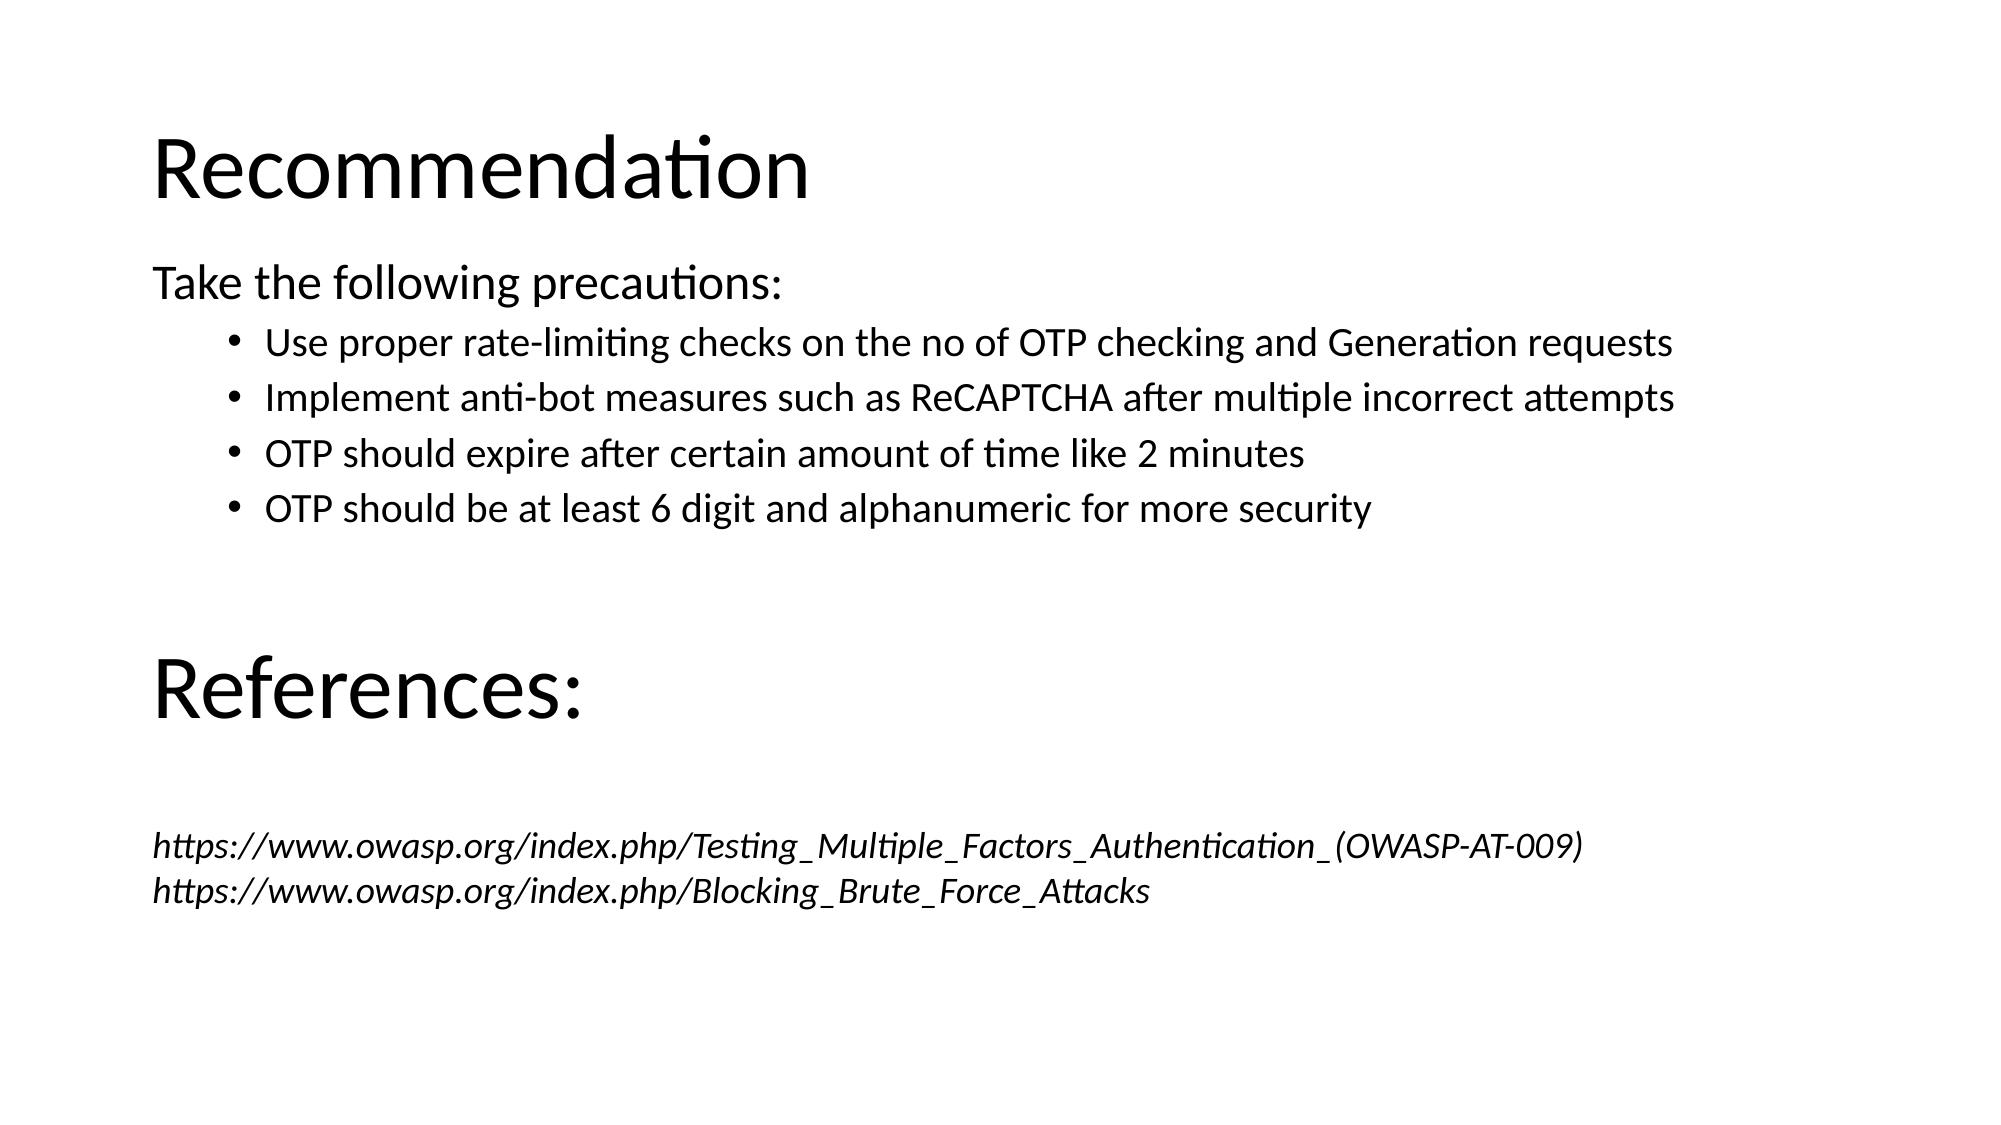

# Recommendation
Take the following precautions:
Use proper rate-limiting checks on the no of OTP checking and Generation requests
Implement anti-bot measures such as ReCAPTCHA after multiple incorrect attempts
OTP should expire after certain amount of time like 2 minutes
OTP should be at least 6 digit and alphanumeric for more security

References:
https://www.owasp.org/index.php/Testing_Multiple_Factors_Authentication_(OWASP-AT-009)
https://www.owasp.org/index.php/Blocking_Brute_Force_Attacks